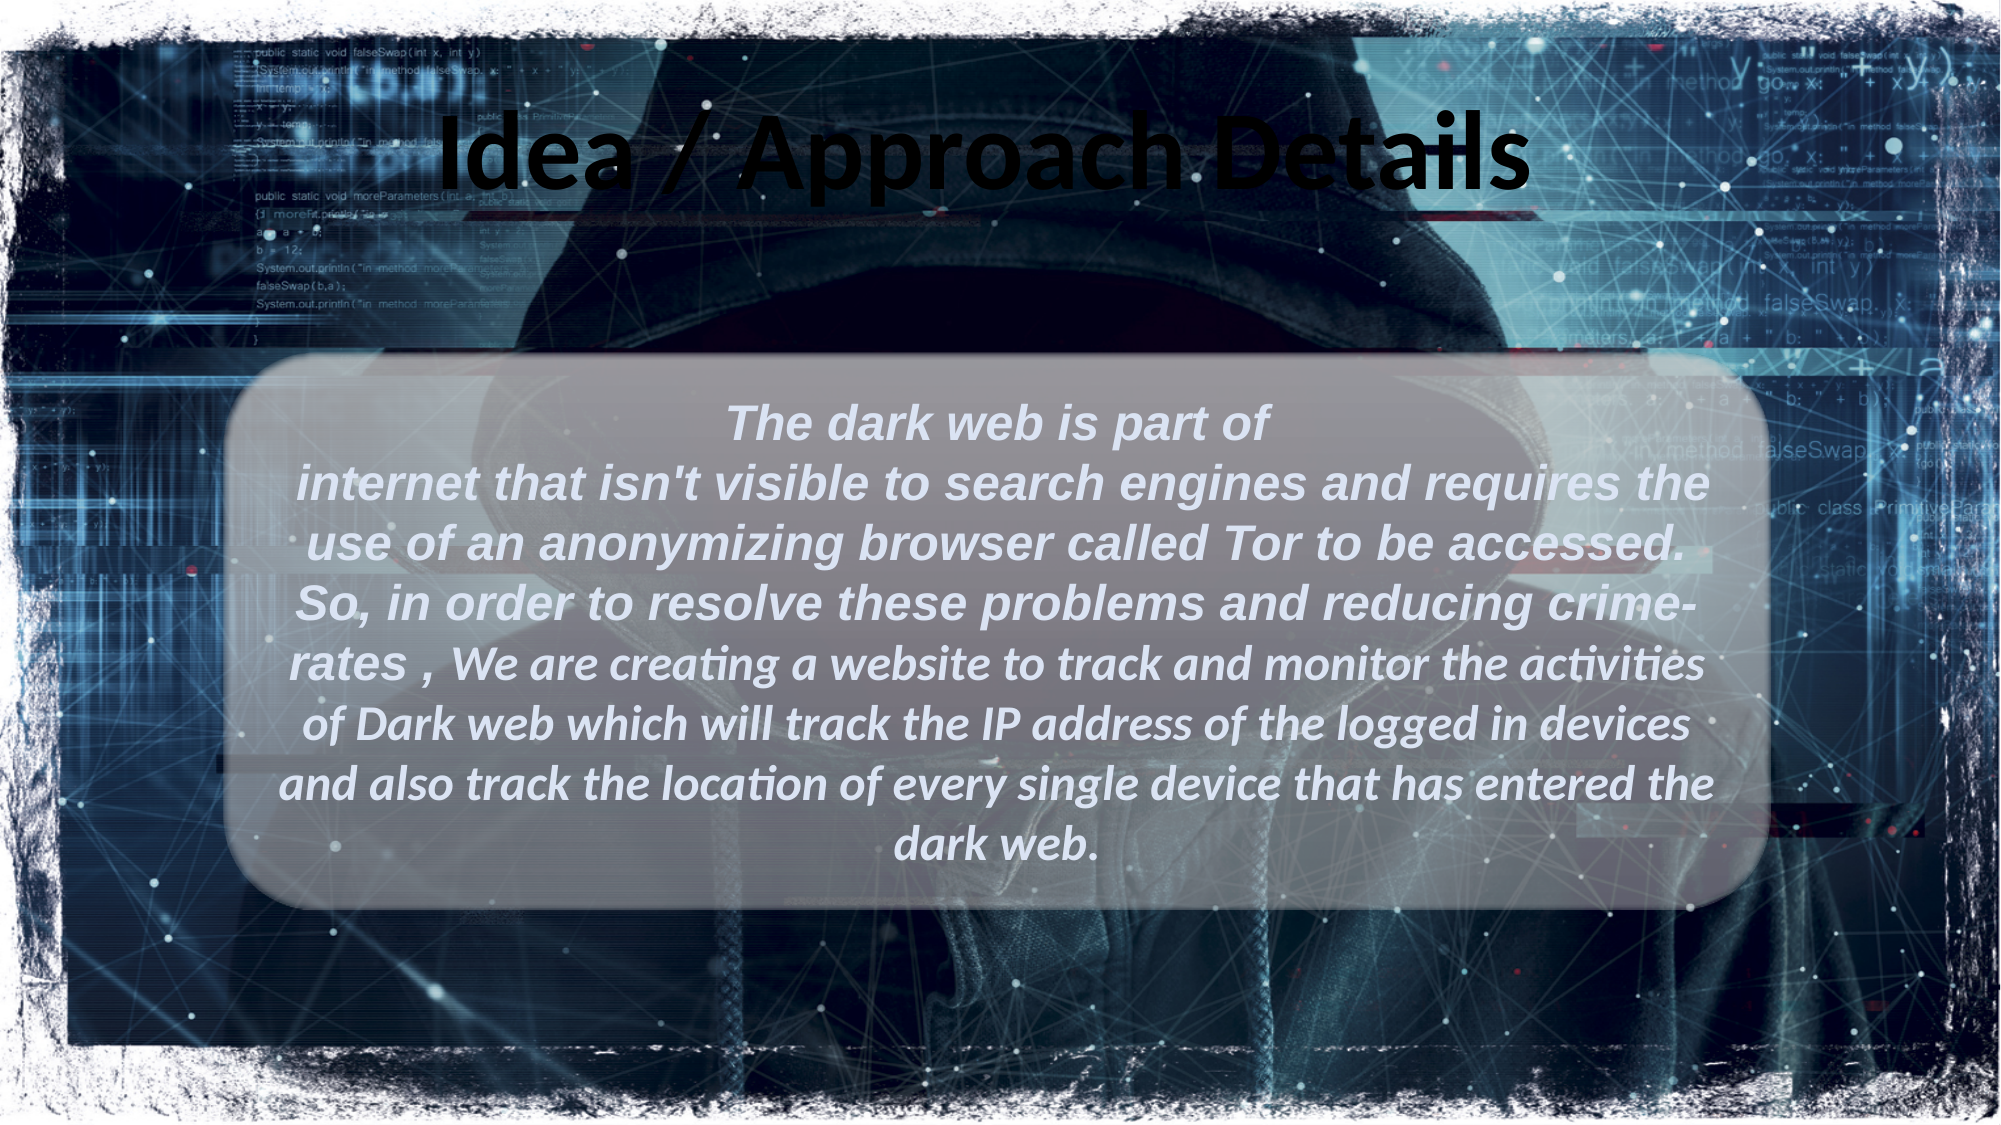

Idea / Approach Details
The dark web is part of
 internet that isn't visible to search engines and requires the use of an anonymizing browser called Tor to be accessed. So, in order to resolve these problems and reducing crime-rates , We are creating a website to track and monitor the activities of Dark web which will track the IP address of the logged in devices and also track the location of every single device that has entered the dark web.